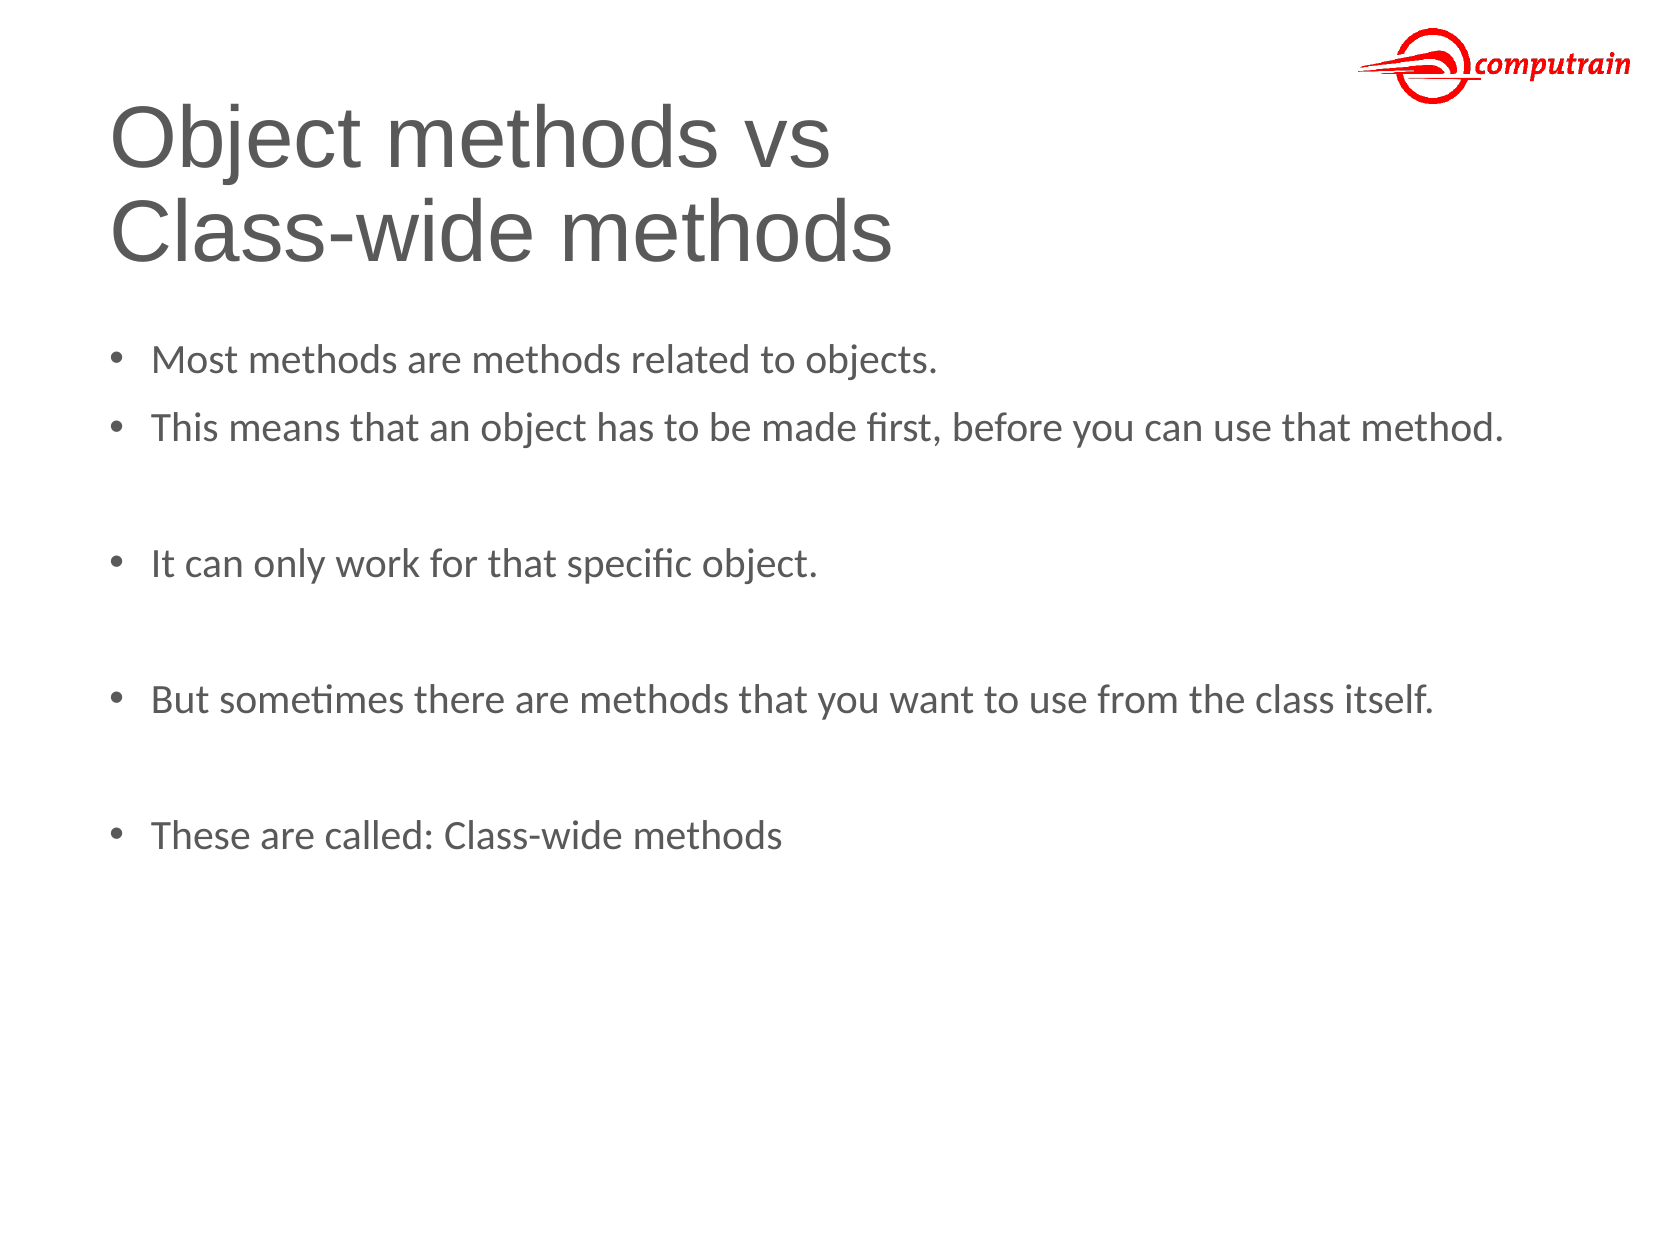

# Object methods vs Class-wide methods
Most methods are methods related to objects.
This means that an object has to be made first, before you can use that method.

It can only work for that specific object.

But sometimes there are methods that you want to use from the class itself.

These are called: Class-wide methods